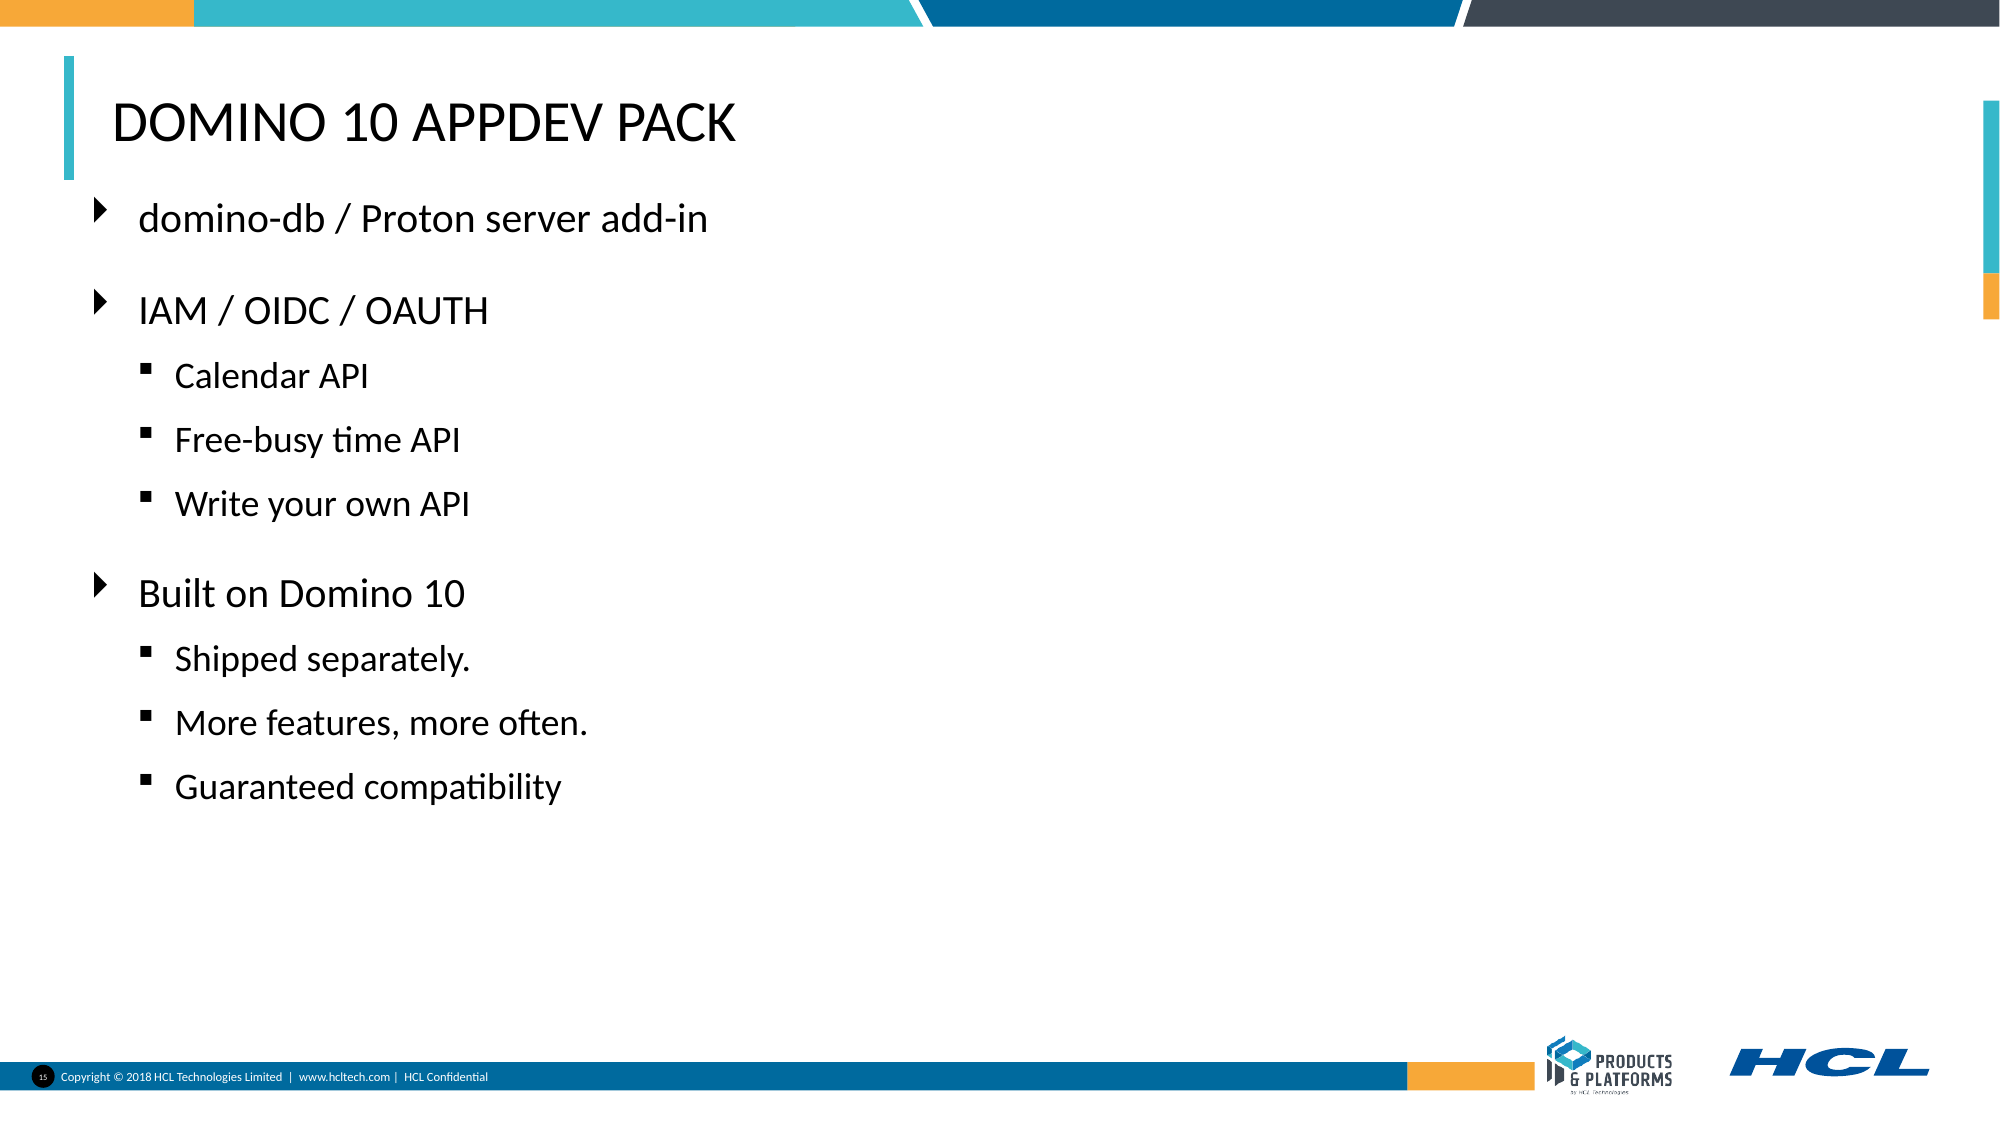

# Domino 10 Appdev Pack
domino-db / Proton server add-in
IAM / OIDC / OAUTH
Calendar API
Free-busy time API
Write your own API
Built on Domino 10
Shipped separately.
More features, more often.
Guaranteed compatibility